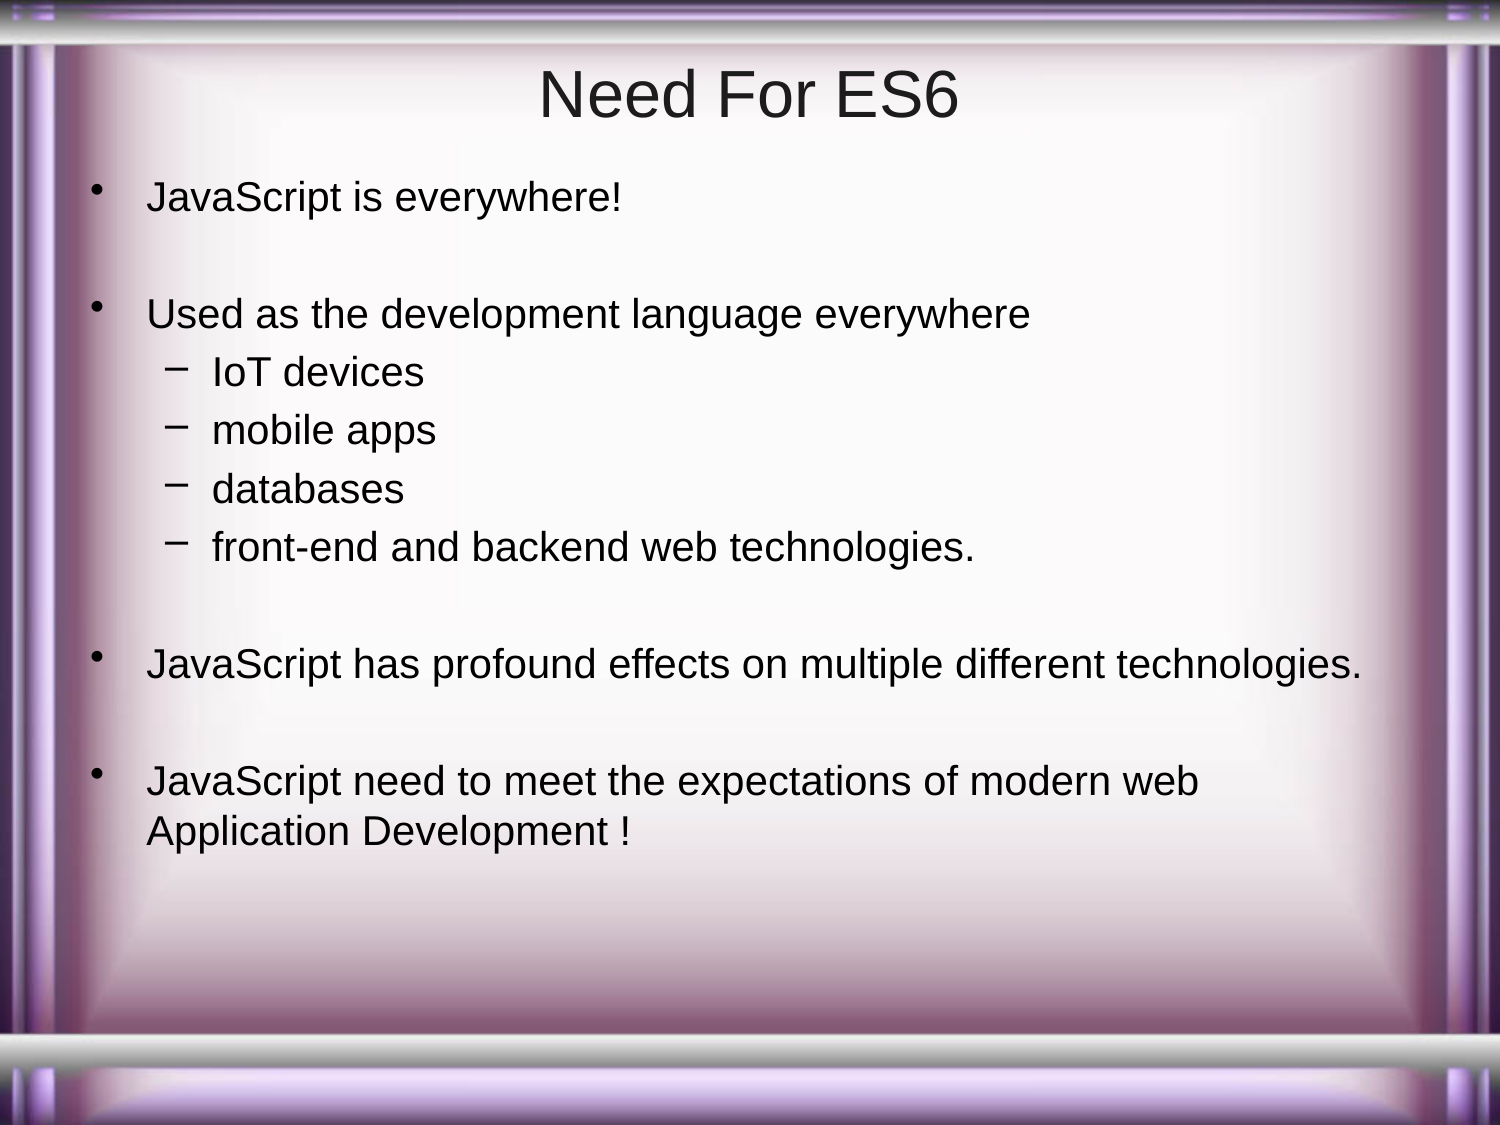

# Need For ES6
JavaScript is everywhere!

Used as the development language everywhere
IoT devices
mobile apps
databases
front-end and backend web technologies.

JavaScript has profound effects on multiple different technologies.

JavaScript need to meet the expectations of modern web Application Development !